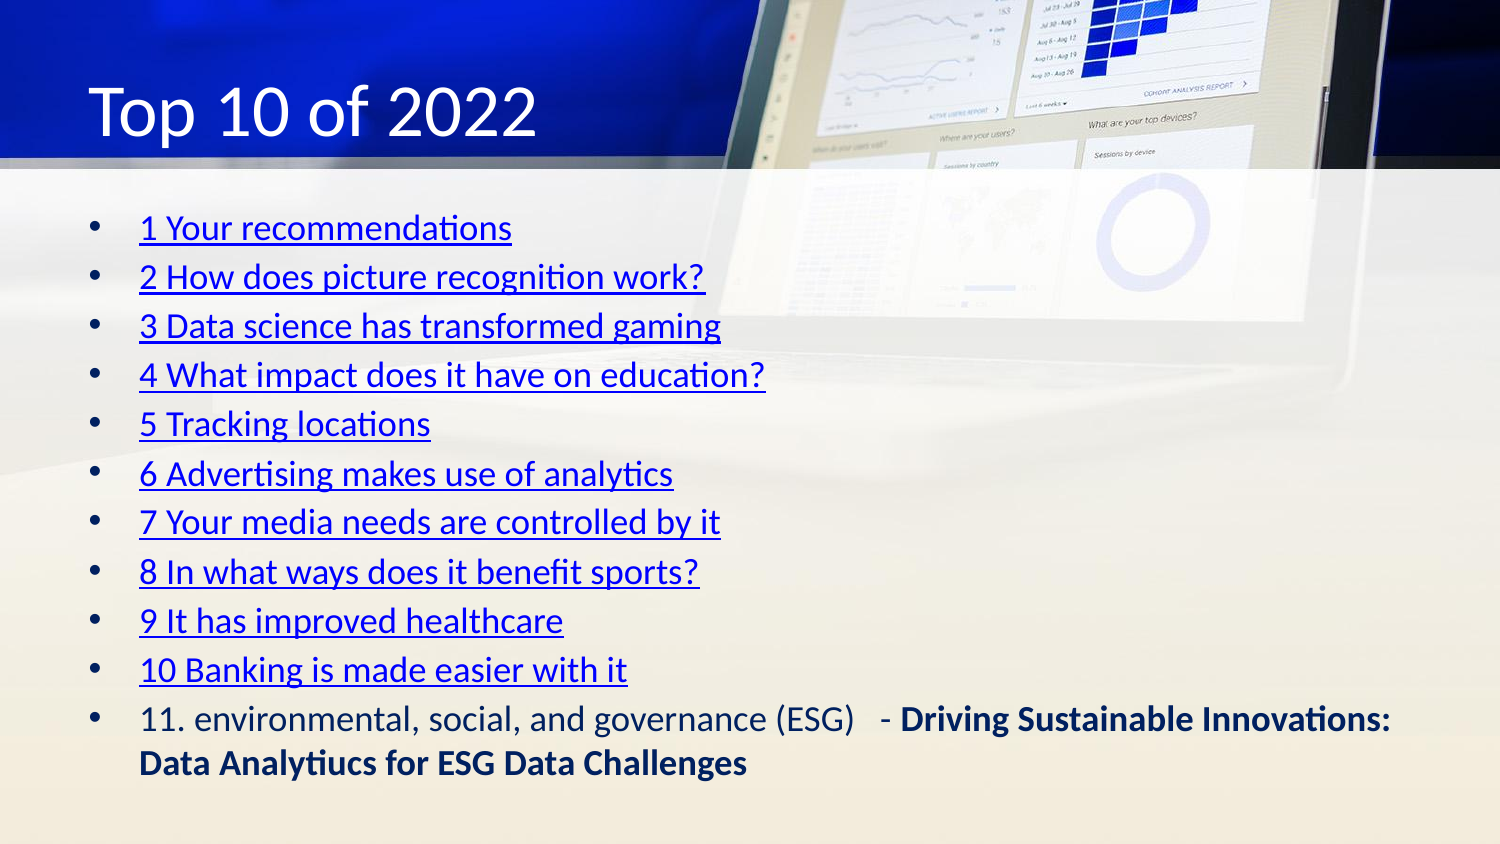

# Top 10 of 2022
1 Your recommendations
2 How does picture recognition work?
3 Data science has transformed gaming
4 What impact does it have on education?
5 Tracking locations
6 Advertising makes use of analytics
7 Your media needs are controlled by it
8 In what ways does it benefit sports?
9 It has improved healthcare
10 Banking is made easier with it
11. environmental, social, and governance (ESG)   - Driving Sustainable Innovations: Data Analytiucs for ESG Data Challenges